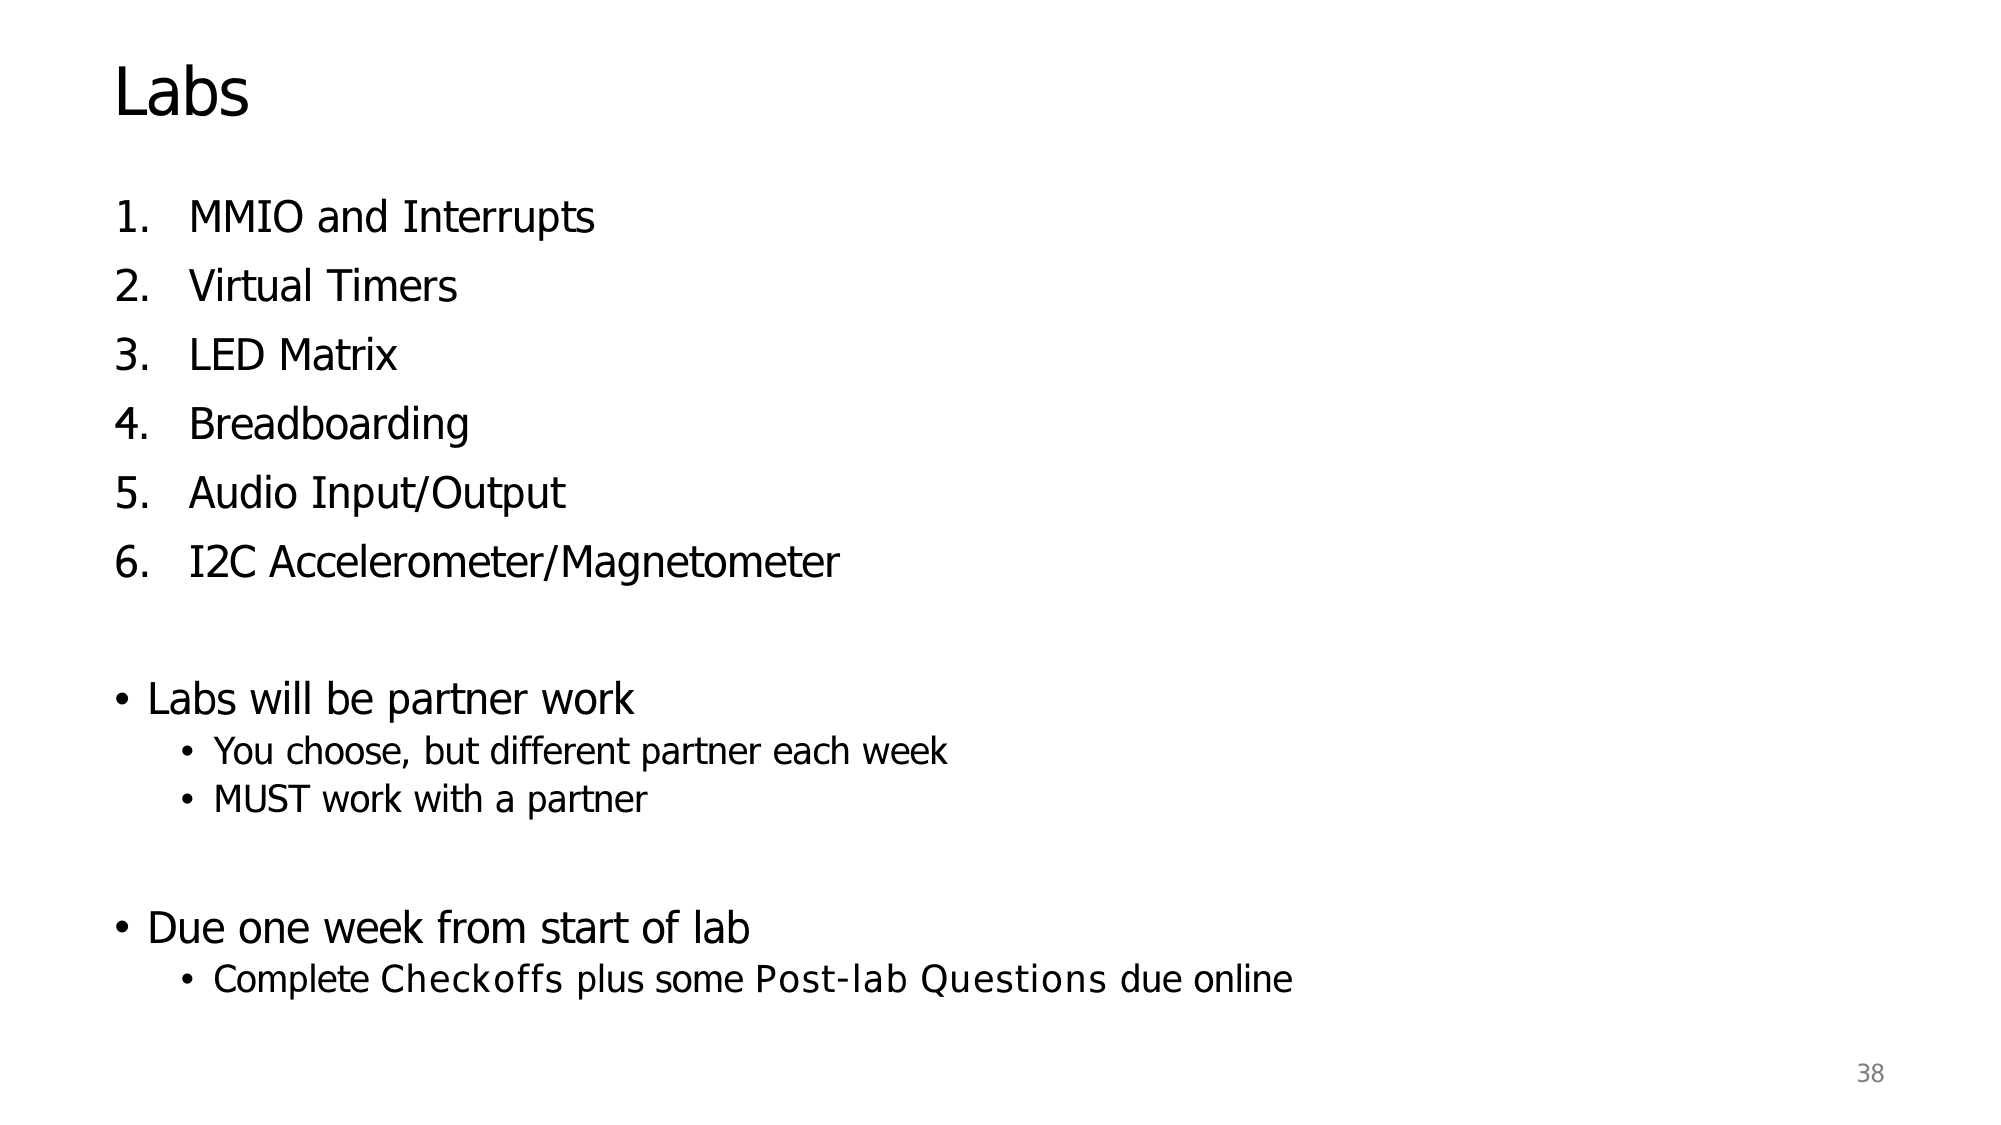

# Labs
MMIO and Interrupts
Virtual Timers
LED Matrix
Breadboarding
Audio Input/Output
I2C Accelerometer/Magnetometer

Labs will be partner work
You choose, but different partner each week
MUST work with a partner

Due one week from start of lab
Complete Checkoffs plus some Post-lab Questions due online
38